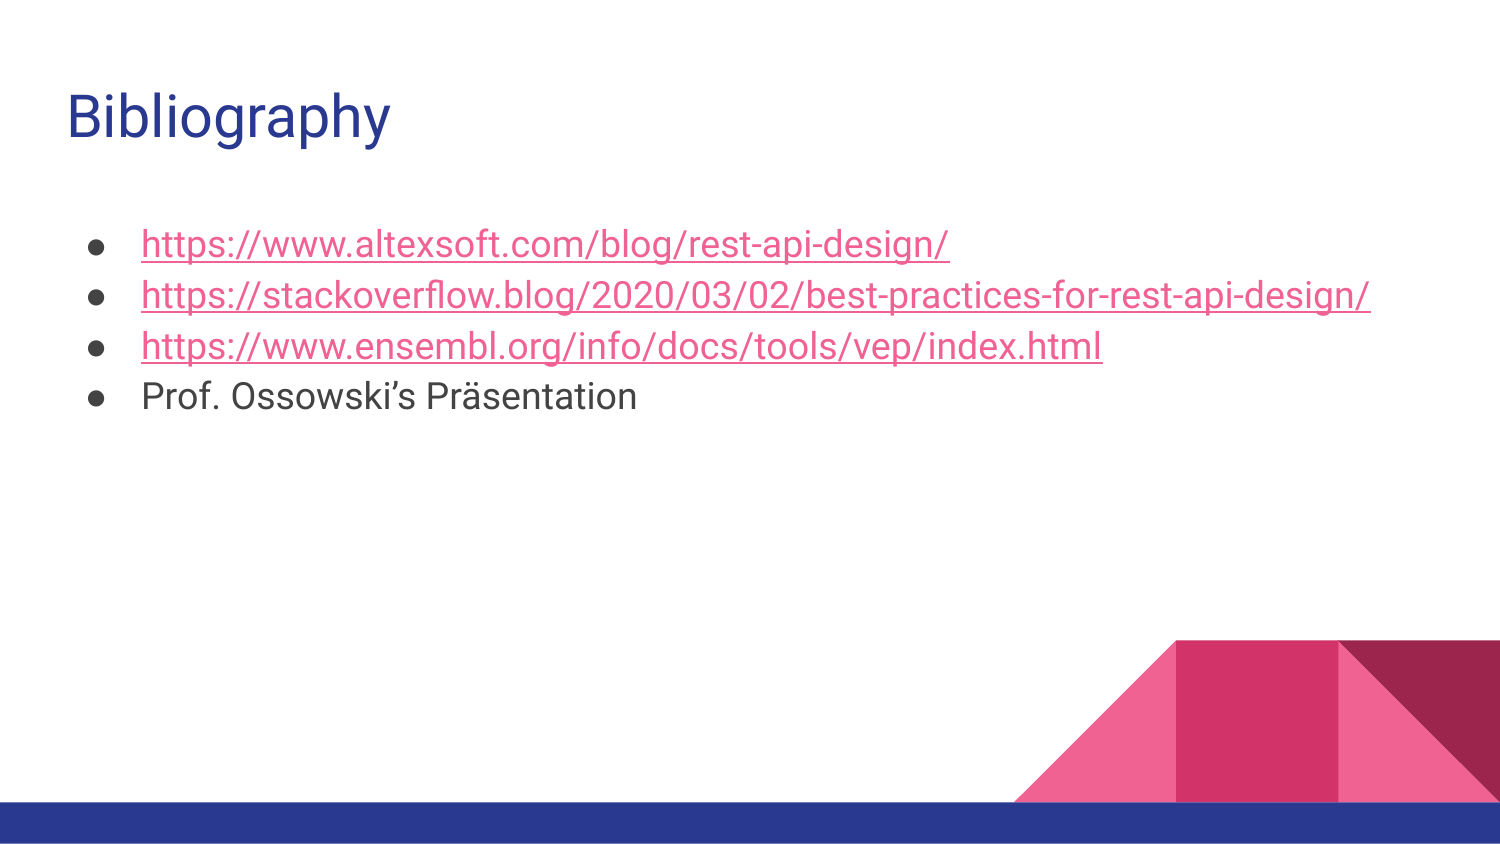

# Bibliography
https://www.altexsoft.com/blog/rest-api-design/
https://stackoverflow.blog/2020/03/02/best-practices-for-rest-api-design/
https://www.ensembl.org/info/docs/tools/vep/index.html
Prof. Ossowski’s Präsentation